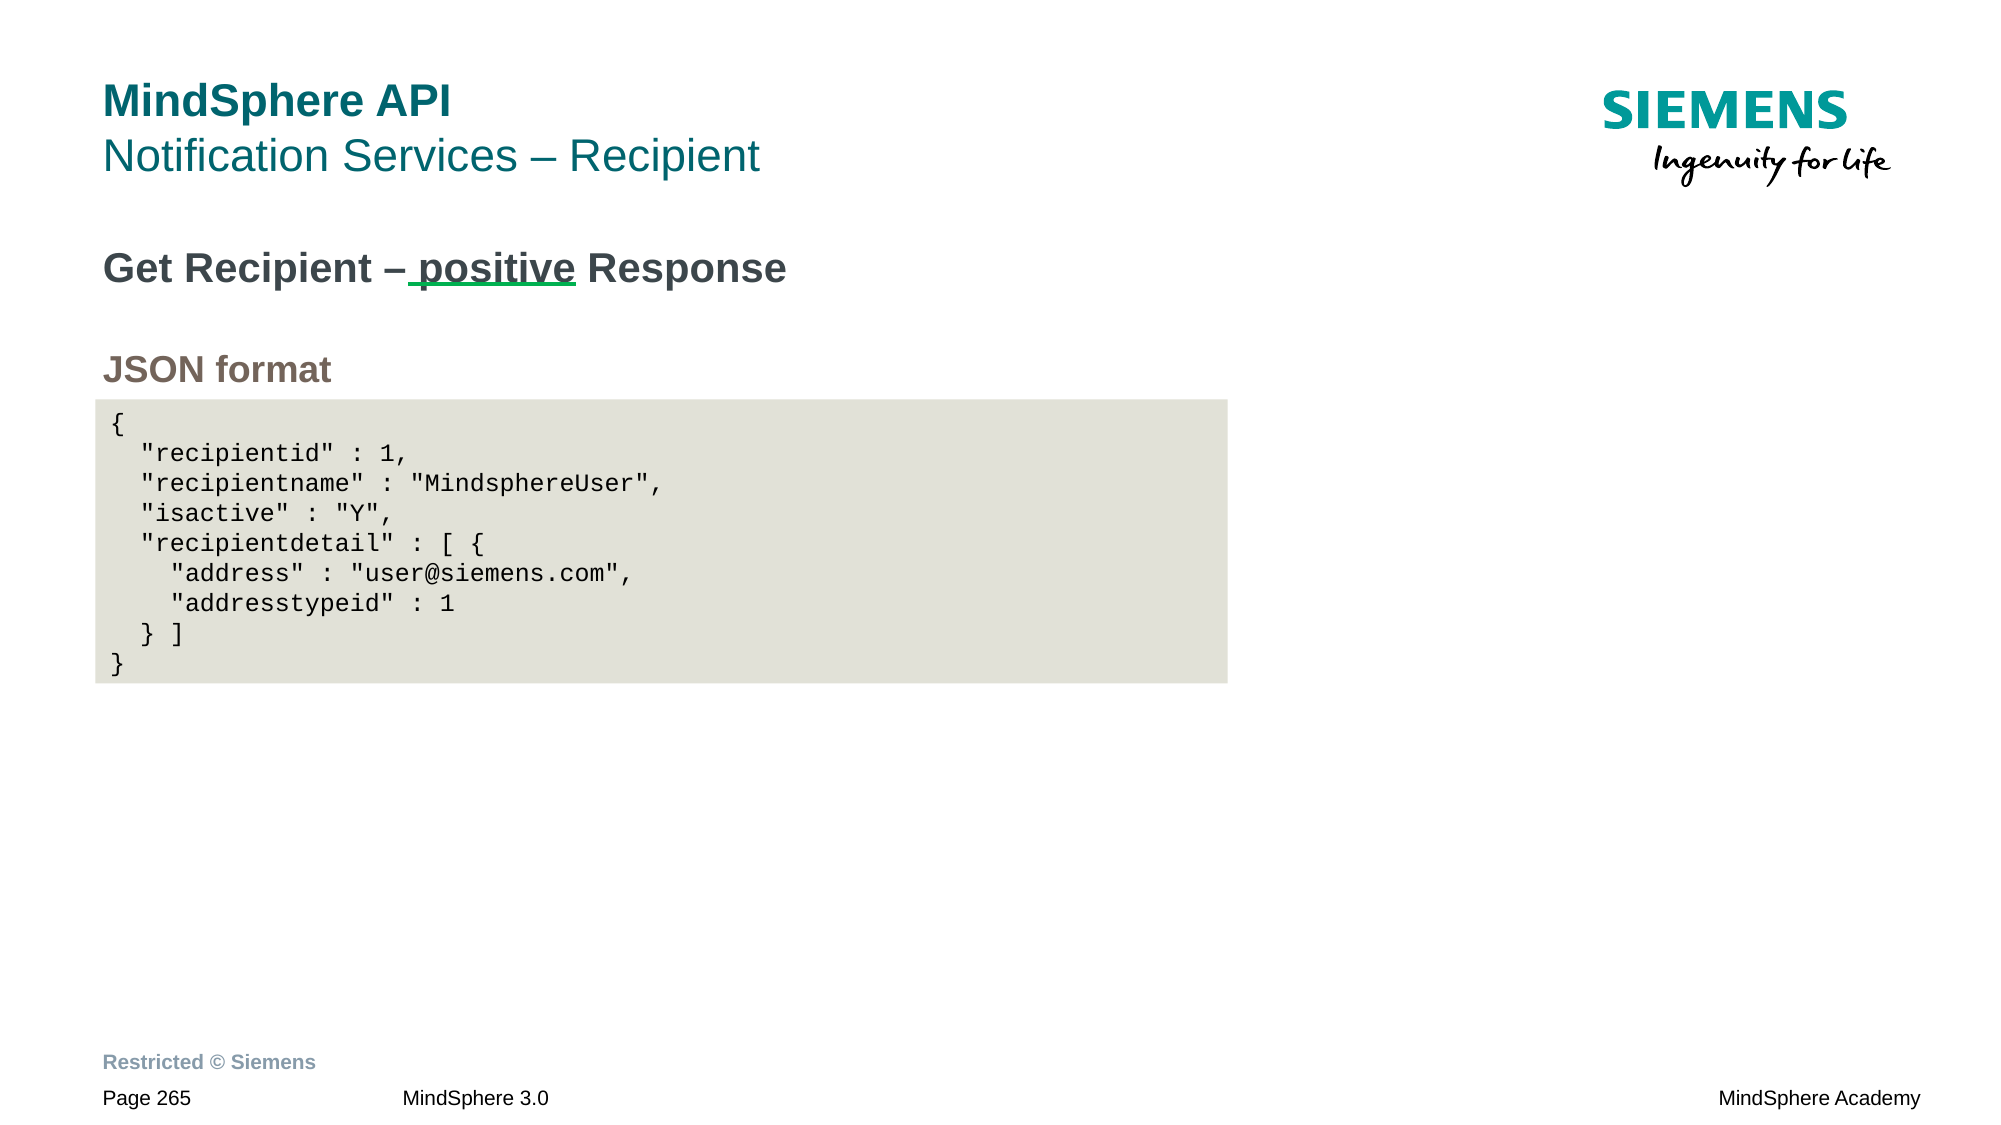

# MindSphere API Notification Services – Recipient
Get Recipient – positive Response

JSON format
{
  "recipientid" : 1,
  "recipientname" : "MindsphereUser",
  "isactive" : "Y",
  "recipientdetail" : [ {
    "address" : "user@siemens.com",
    "addresstypeid" : 1
  } ]
}